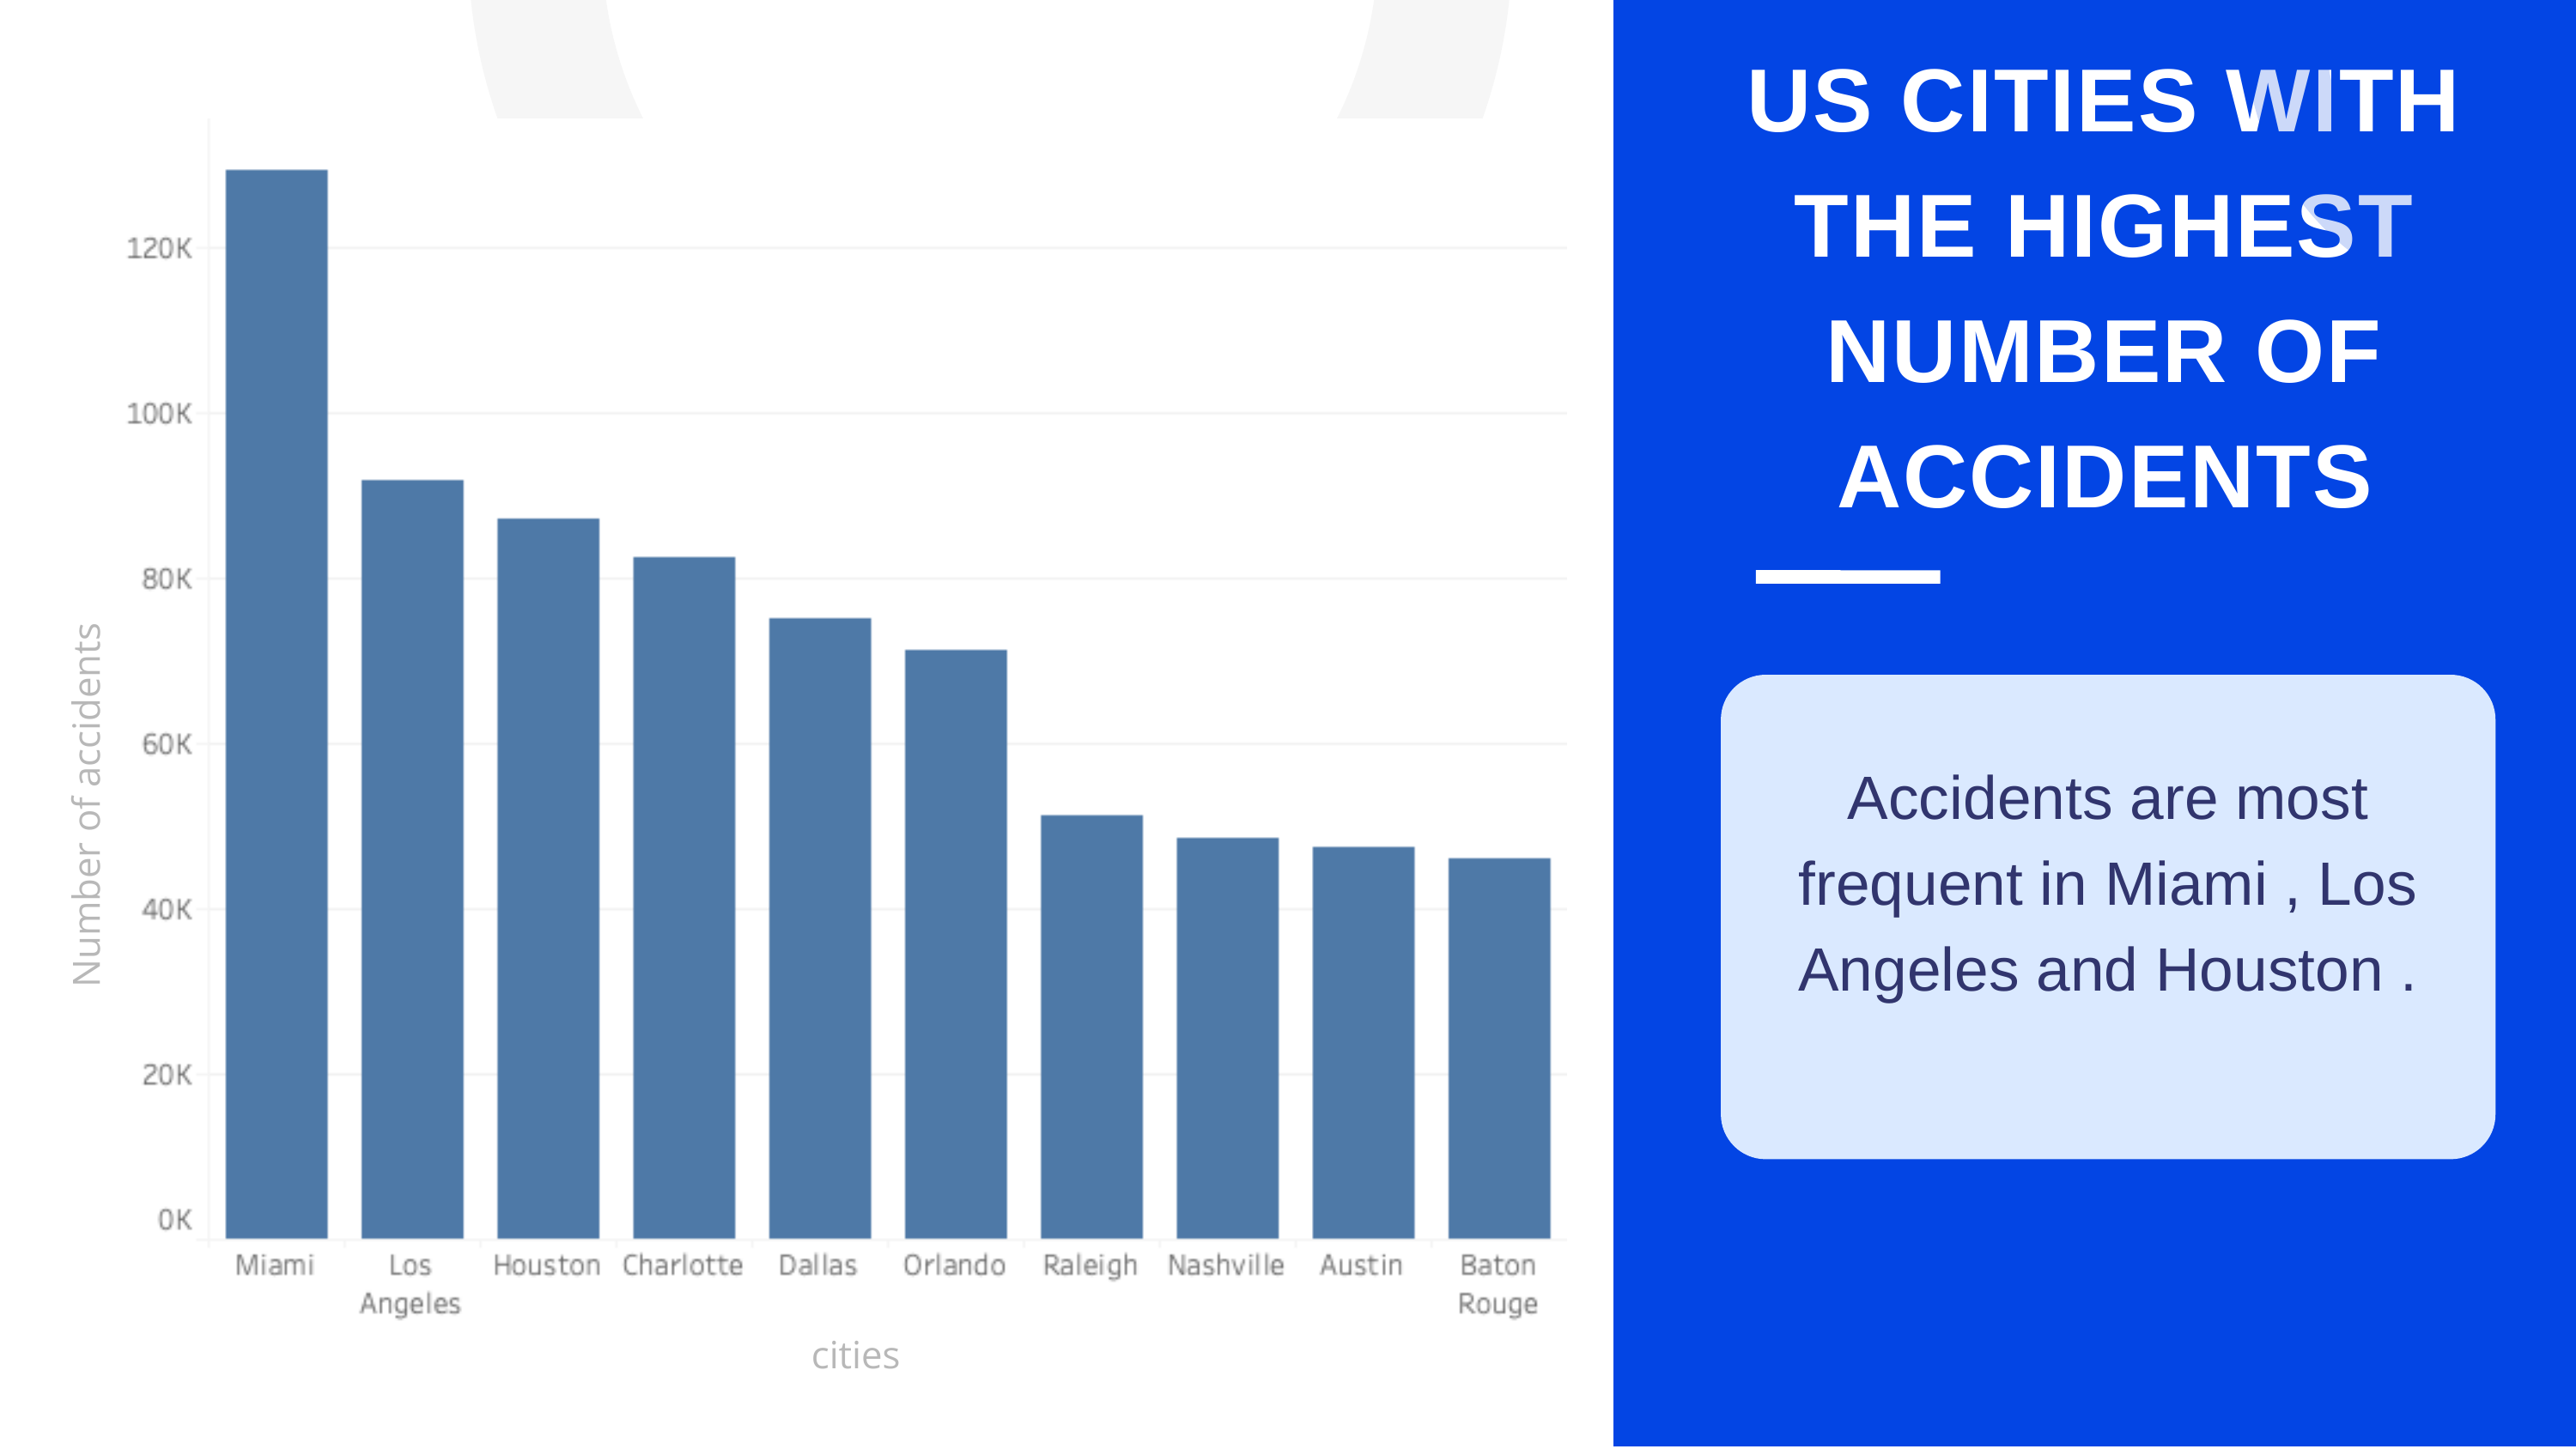

US CITIES WITH THE HIGHEST NUMBER OF ACCIDENTS

Number of accidents
Accidents are most frequent in Miami , Los Angeles and Houston .
Thynk Unlimited
cities